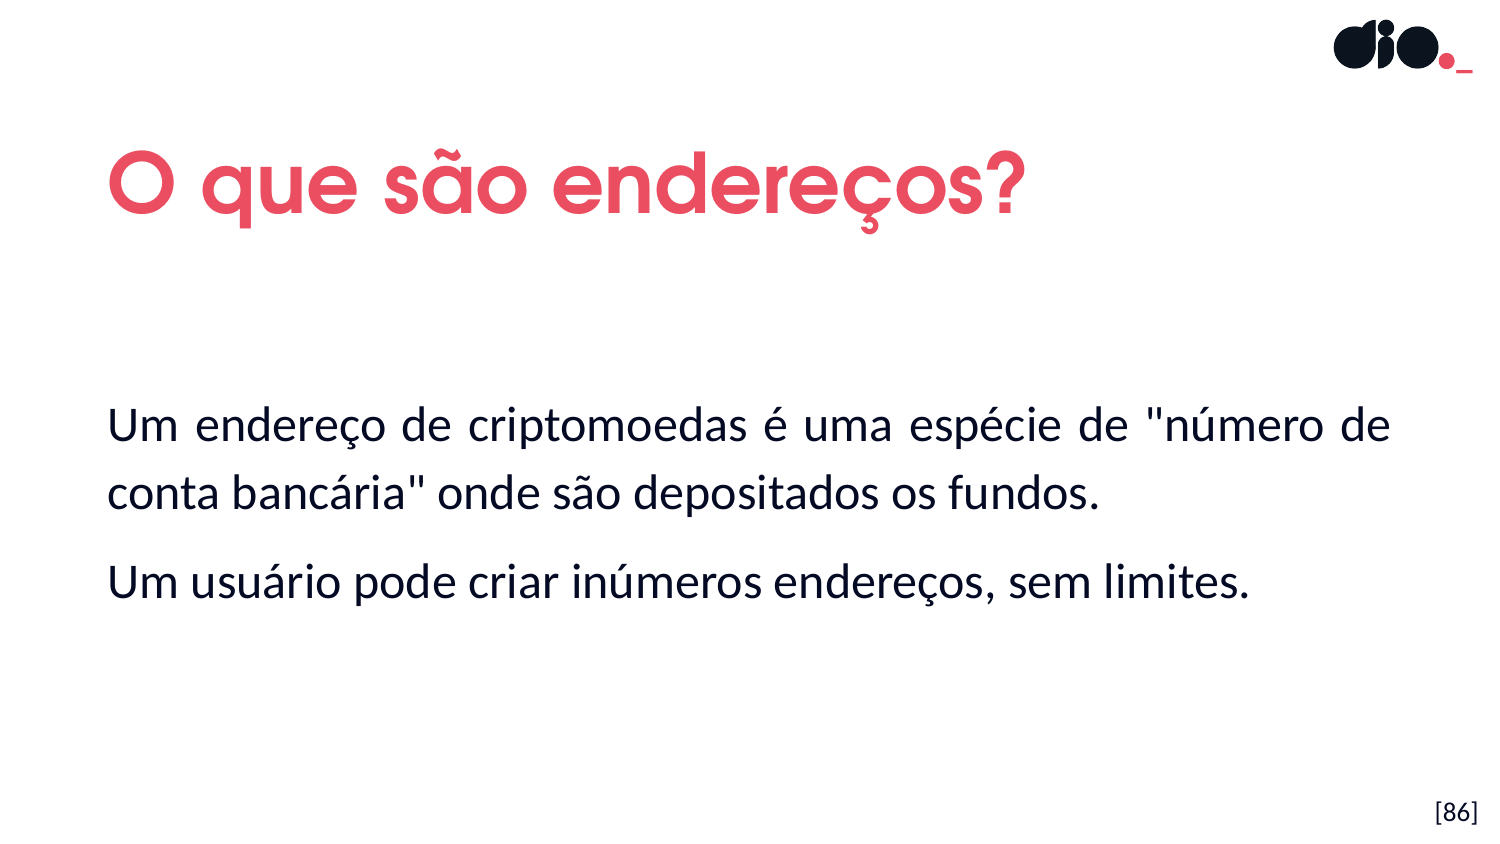

O que são endereços?
Um endereço de criptomoedas é uma espécie de "número de conta bancária" onde são depositados os fundos.
Um usuário pode criar inúmeros endereços, sem limites.
[86]